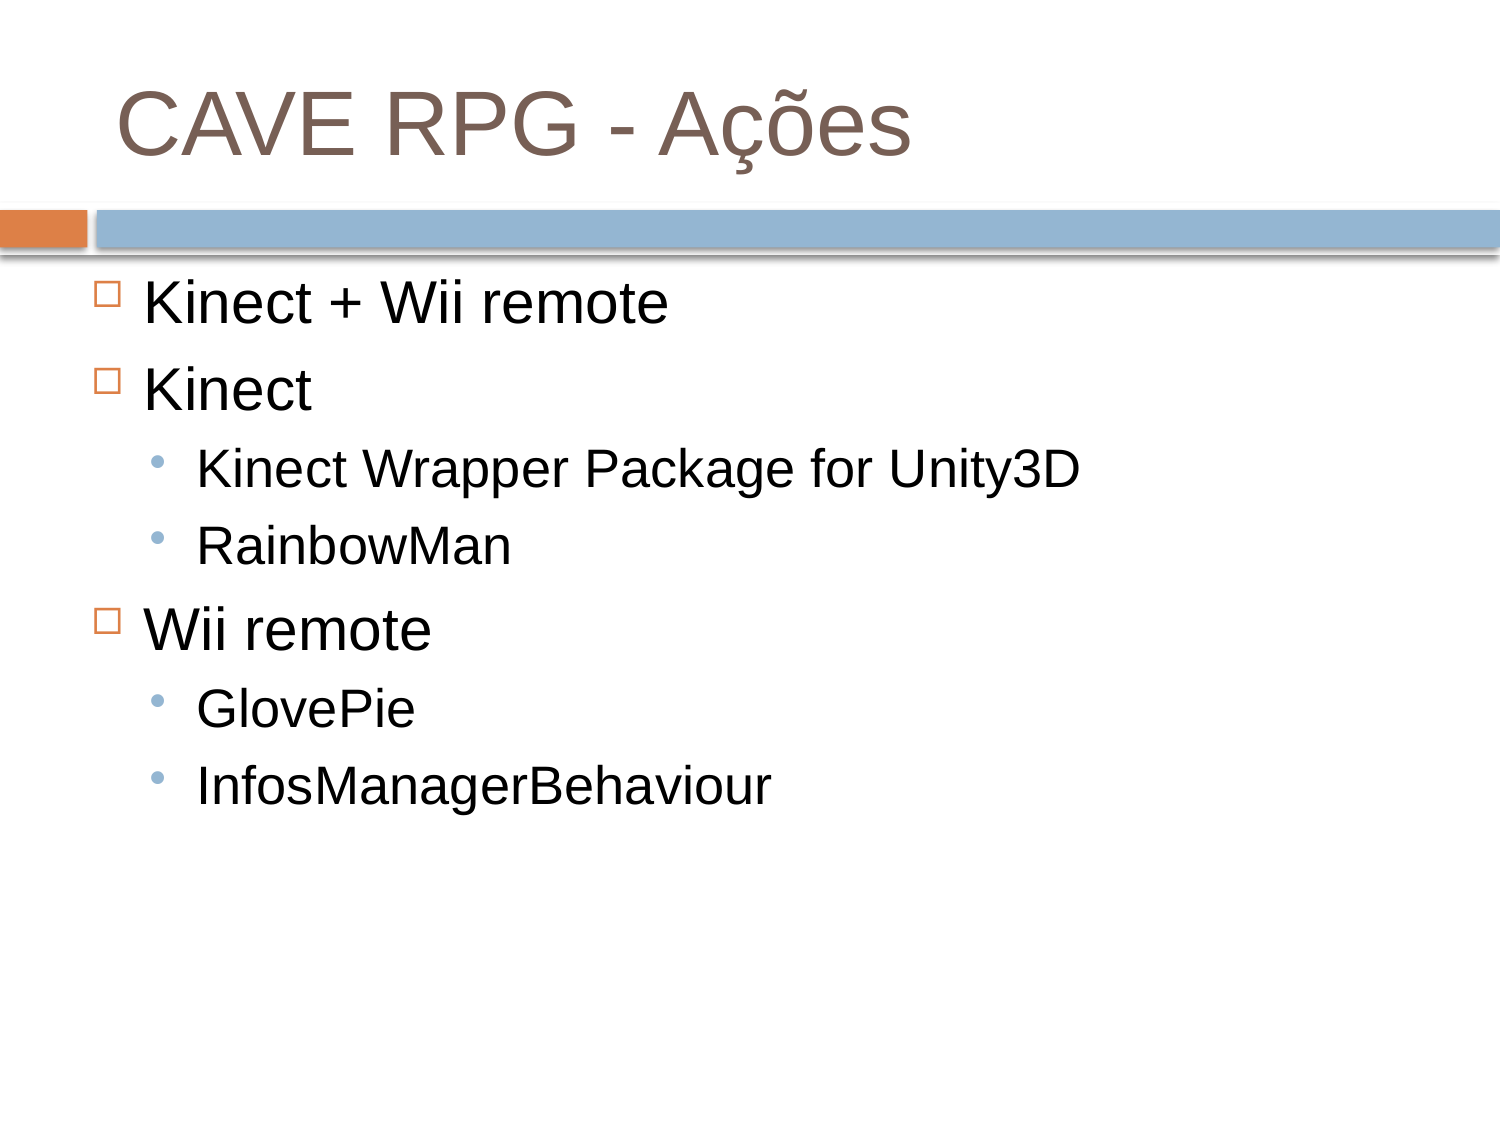

# CAVE RPG - Ações
Kinect + Wii remote
Kinect
Kinect Wrapper Package for Unity3D
RainbowMan
Wii remote
GlovePie
InfosManagerBehaviour